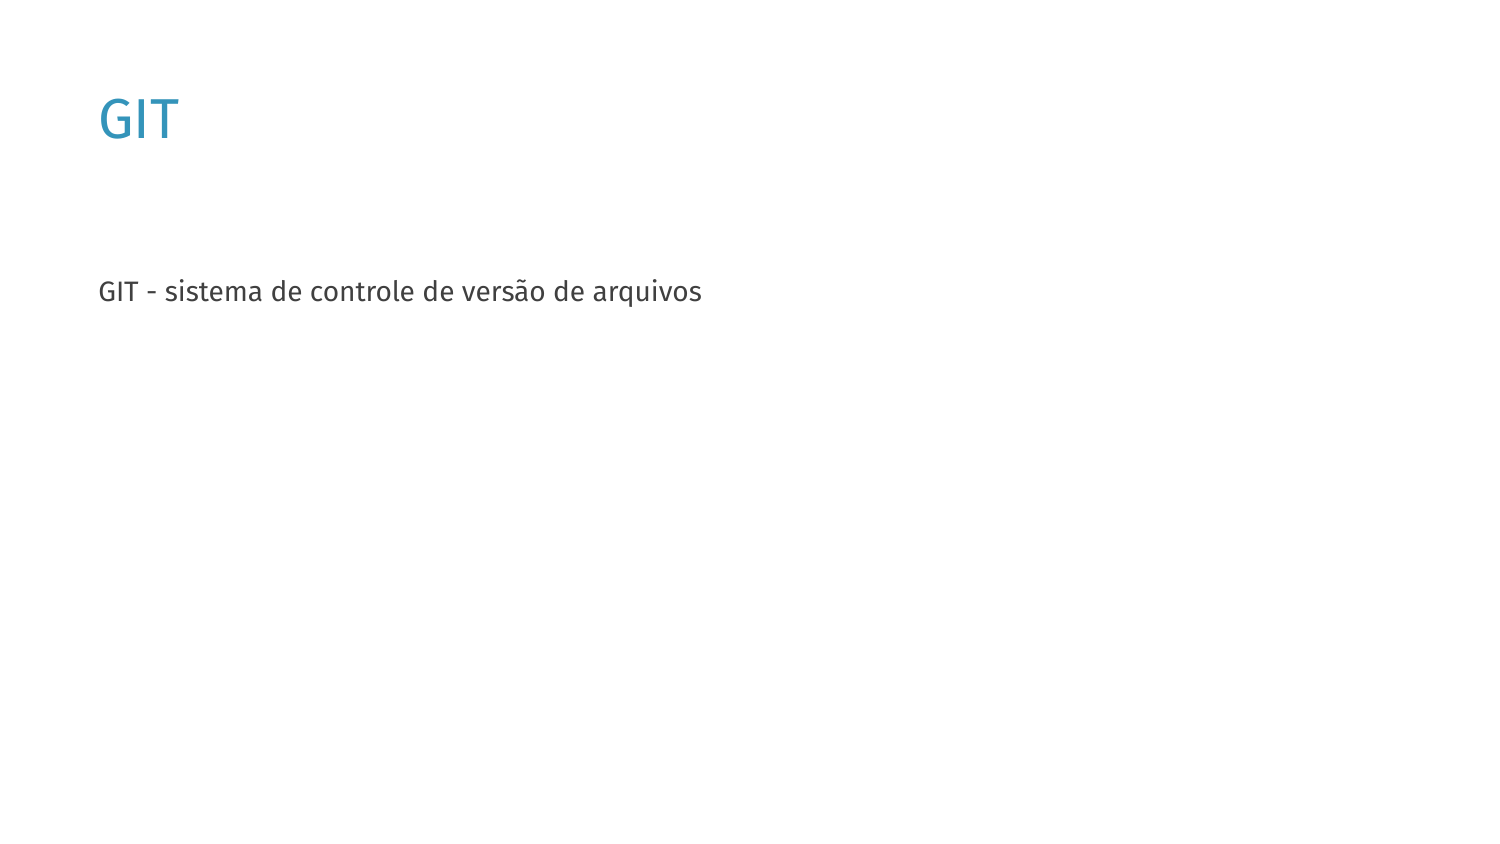

# GIT
GIT - sistema de controle de versão de arquivos